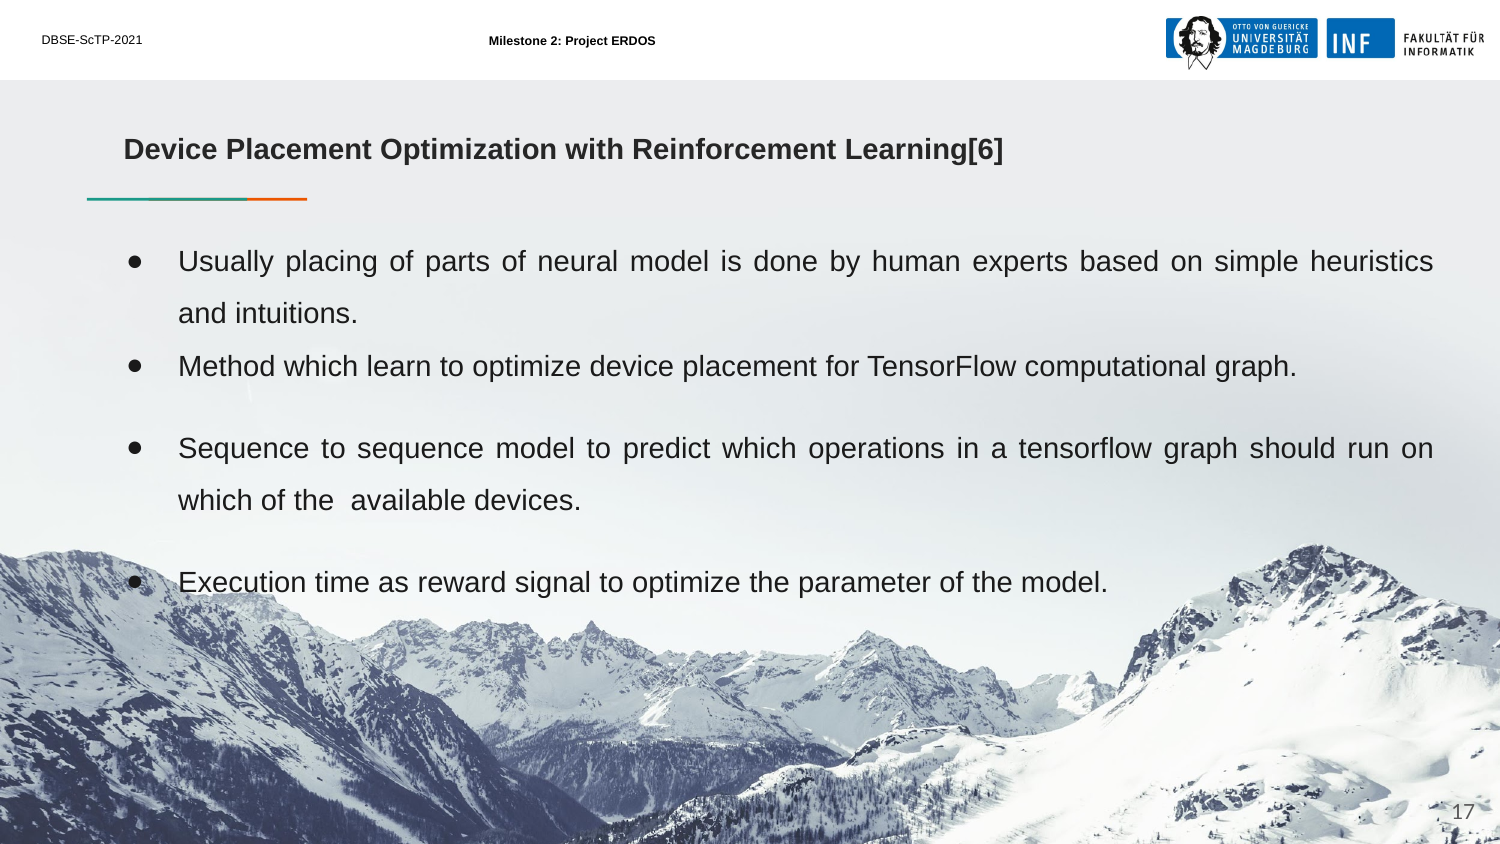

Device Placement Optimization with Reinforcement Learning[6]
Usually placing of parts of neural model is done by human experts based on simple heuristics and intuitions.
Method which learn to optimize device placement for TensorFlow computational graph.
Sequence to sequence model to predict which operations in a tensorflow graph should run on which of the  available devices.
Execution time as reward signal to optimize the parameter of the model.

17